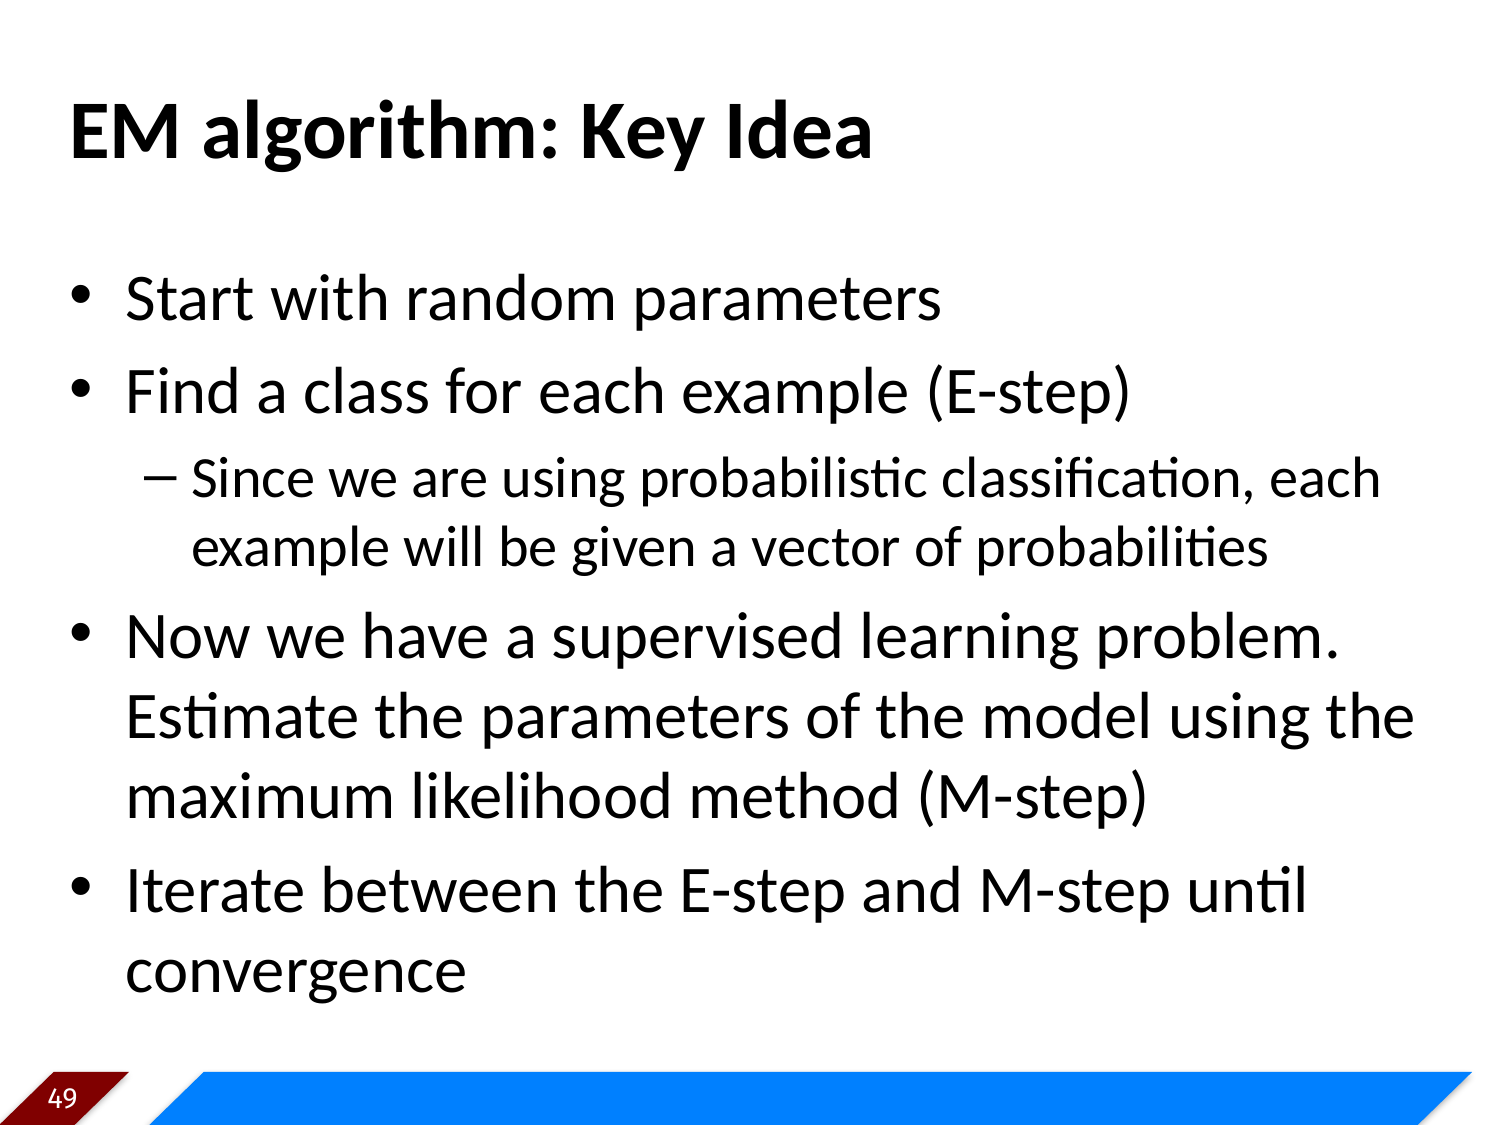

# EM algorithm: Key Idea
Start with random parameters
Find a class for each example (E-step)
Since we are using probabilistic classification, each example will be given a vector of probabilities
Now we have a supervised learning problem. Estimate the parameters of the model using the maximum likelihood method (M-step)
Iterate between the E-step and M-step until convergence